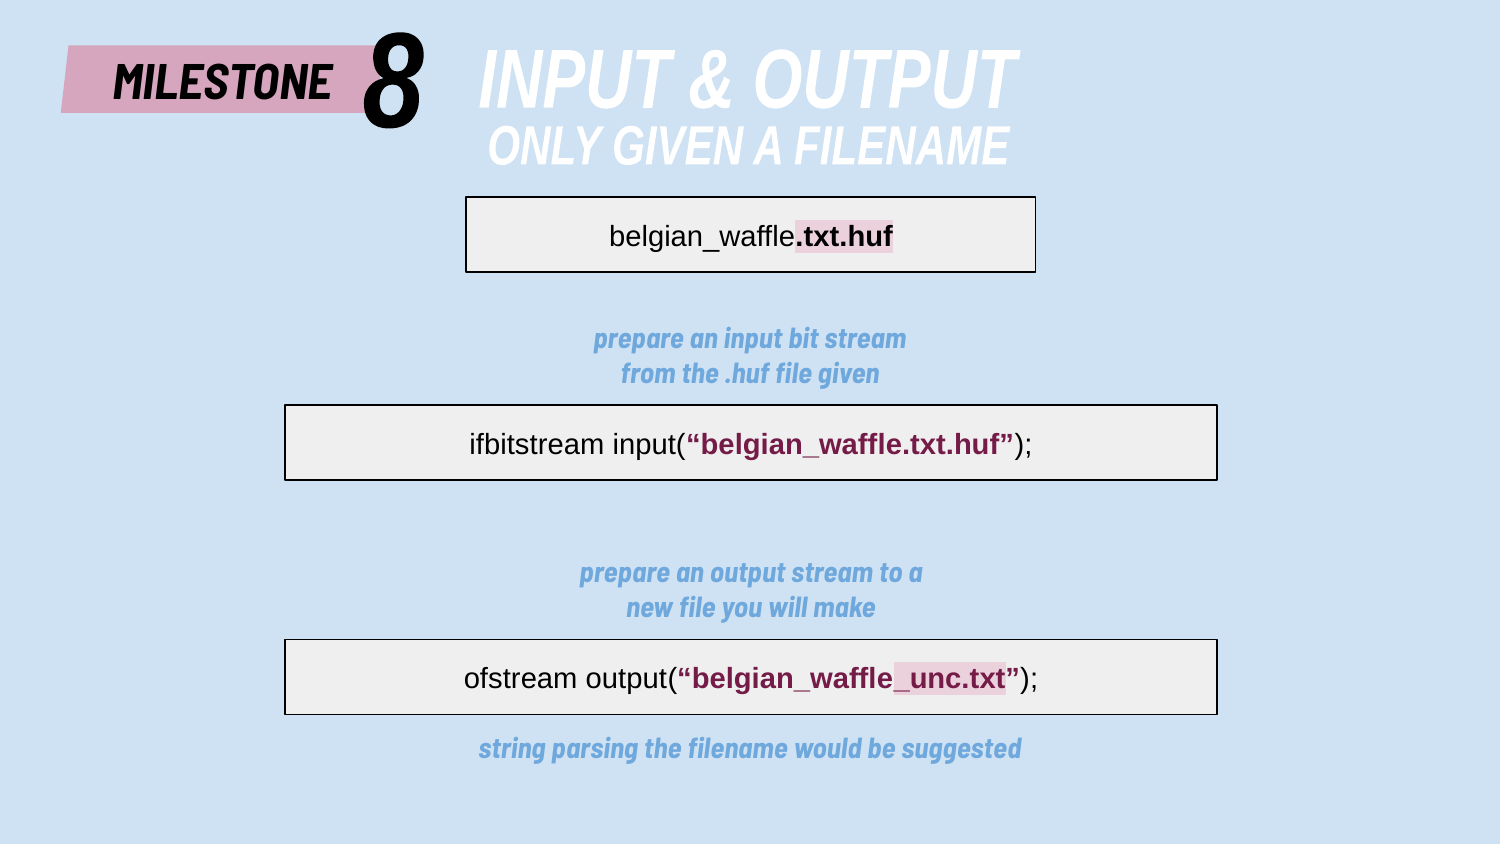

8
MILESTONE
INPUT & OUTPUT
ONLY GIVEN A FILENAME
belgian_waffle.txt.huf
prepare an input bit stream from the .huf file given
ifbitstream input(“belgian_waffle.txt.huf”);
prepare an output stream to a new file you will make
ofstream output(“belgian_waffle_unc.txt”);
string parsing the filename would be suggested